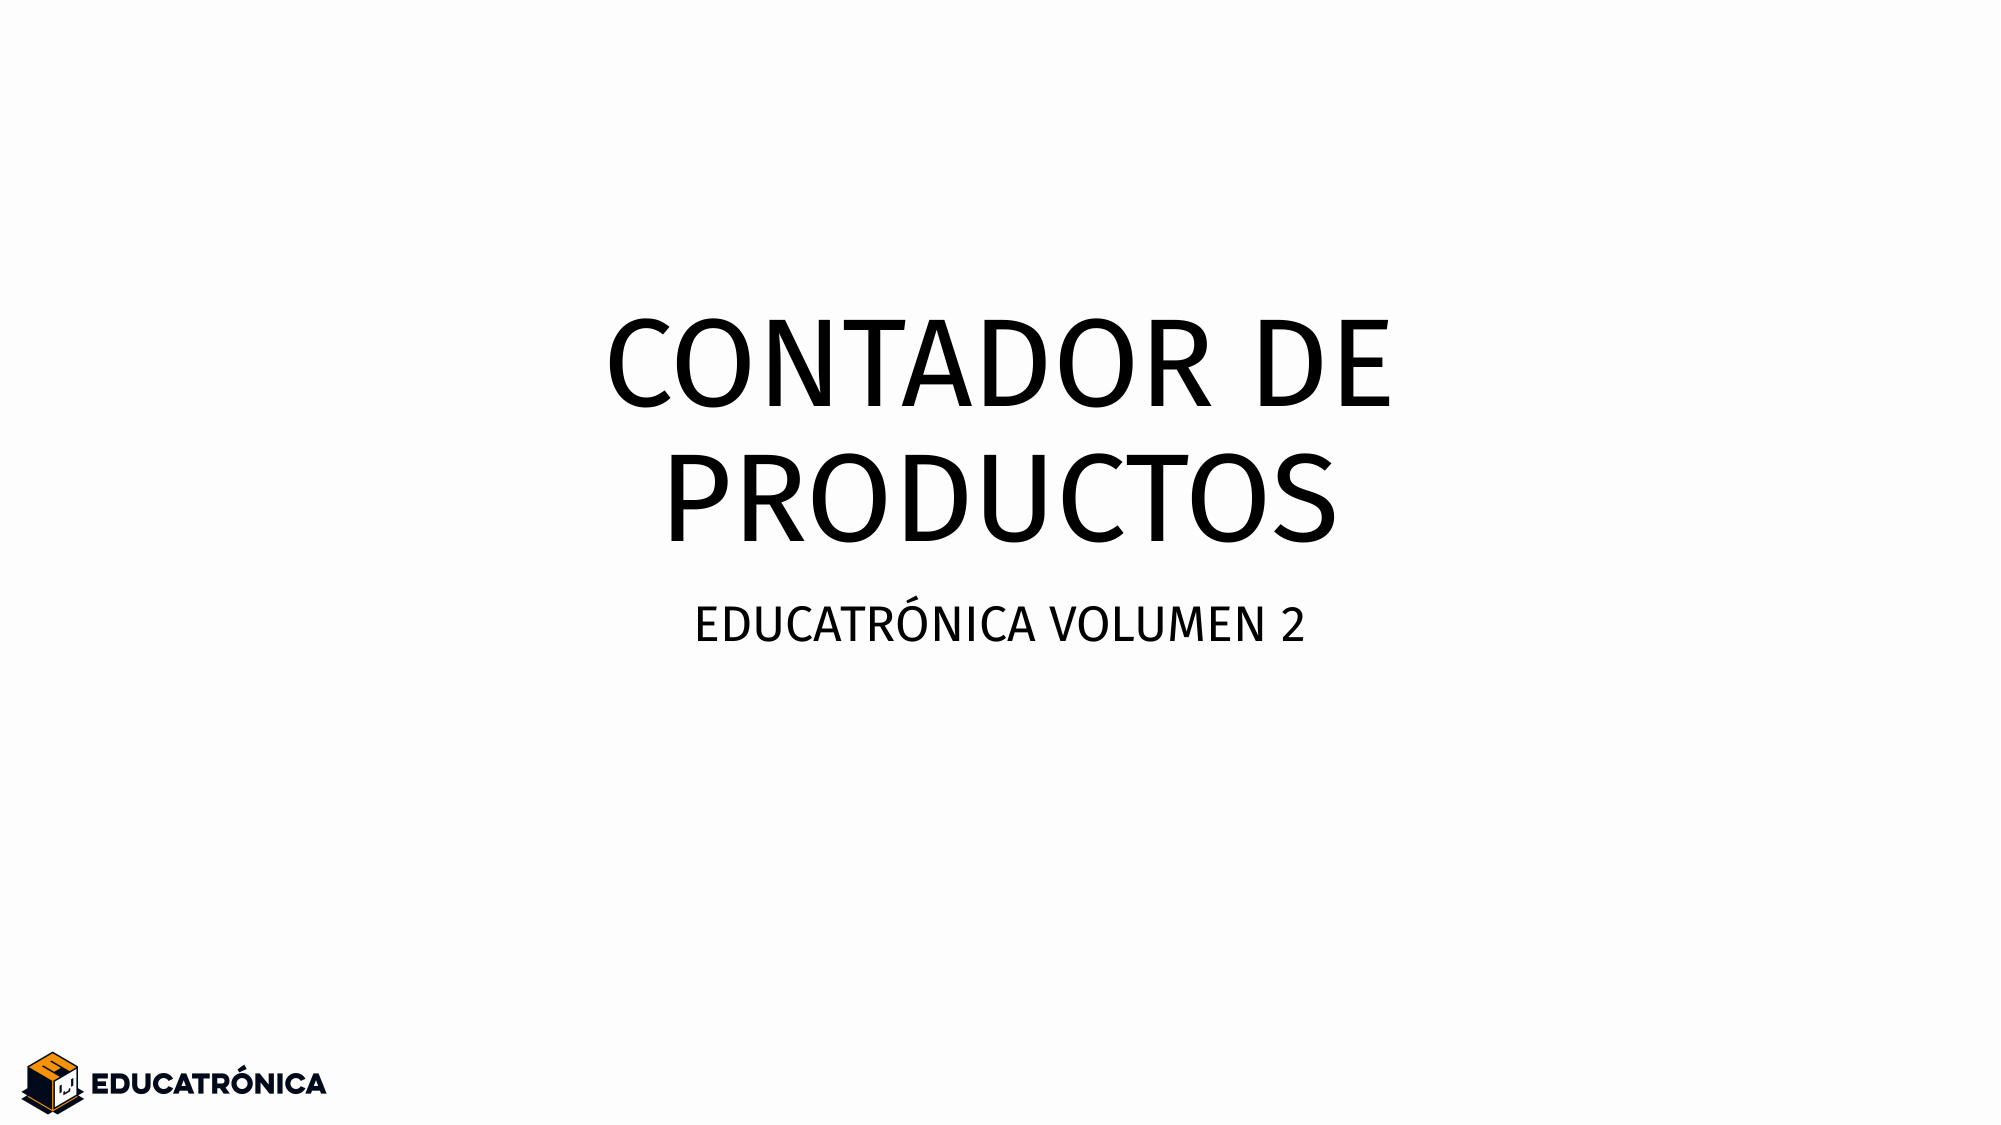

# CONTADOR DE PRODUCTOS
EDUCATRÓNICA VOLUMEN 2